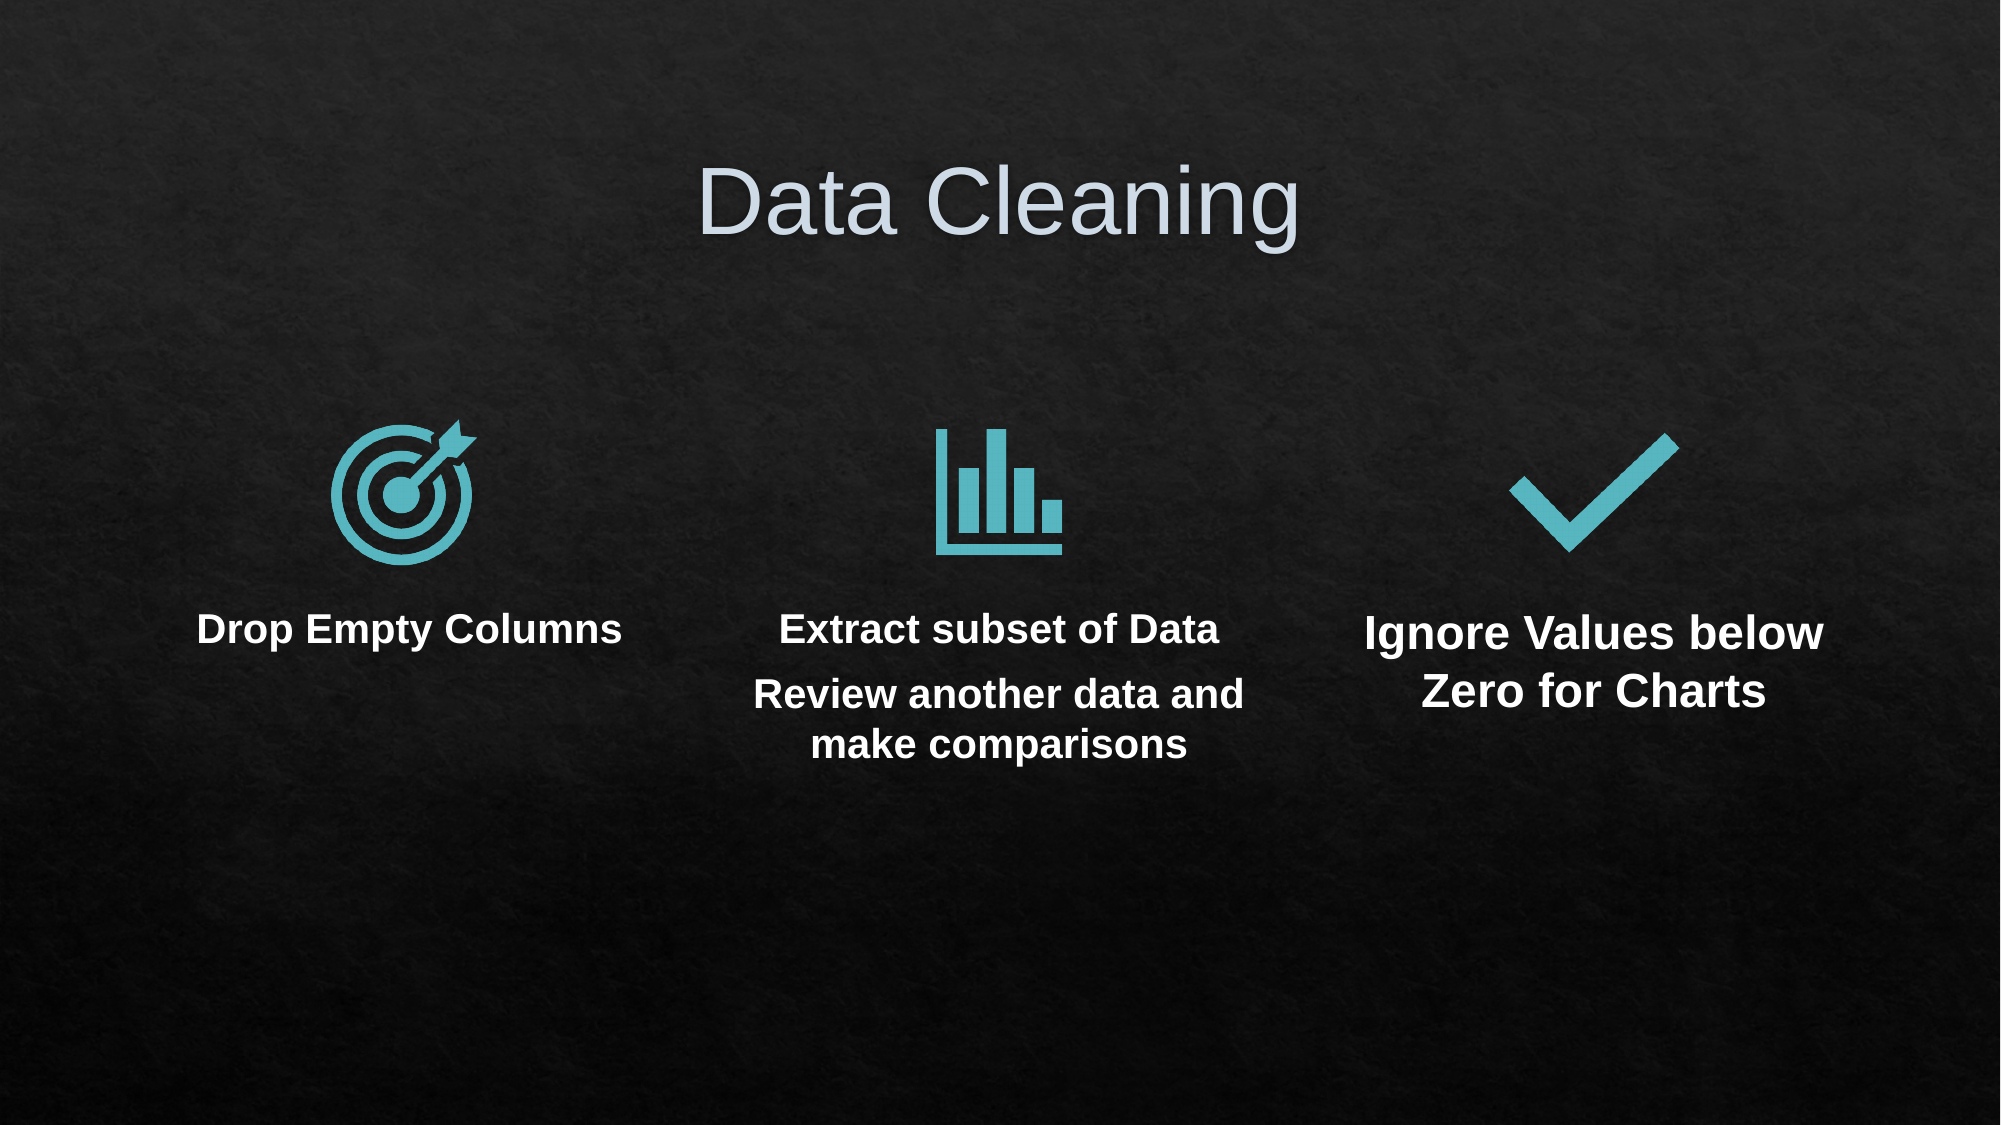

# Data Cleaning
 Drop Empty Columns

Extract subset of Data
Review another data and make comparisons

Ignore Values below Zero for Charts